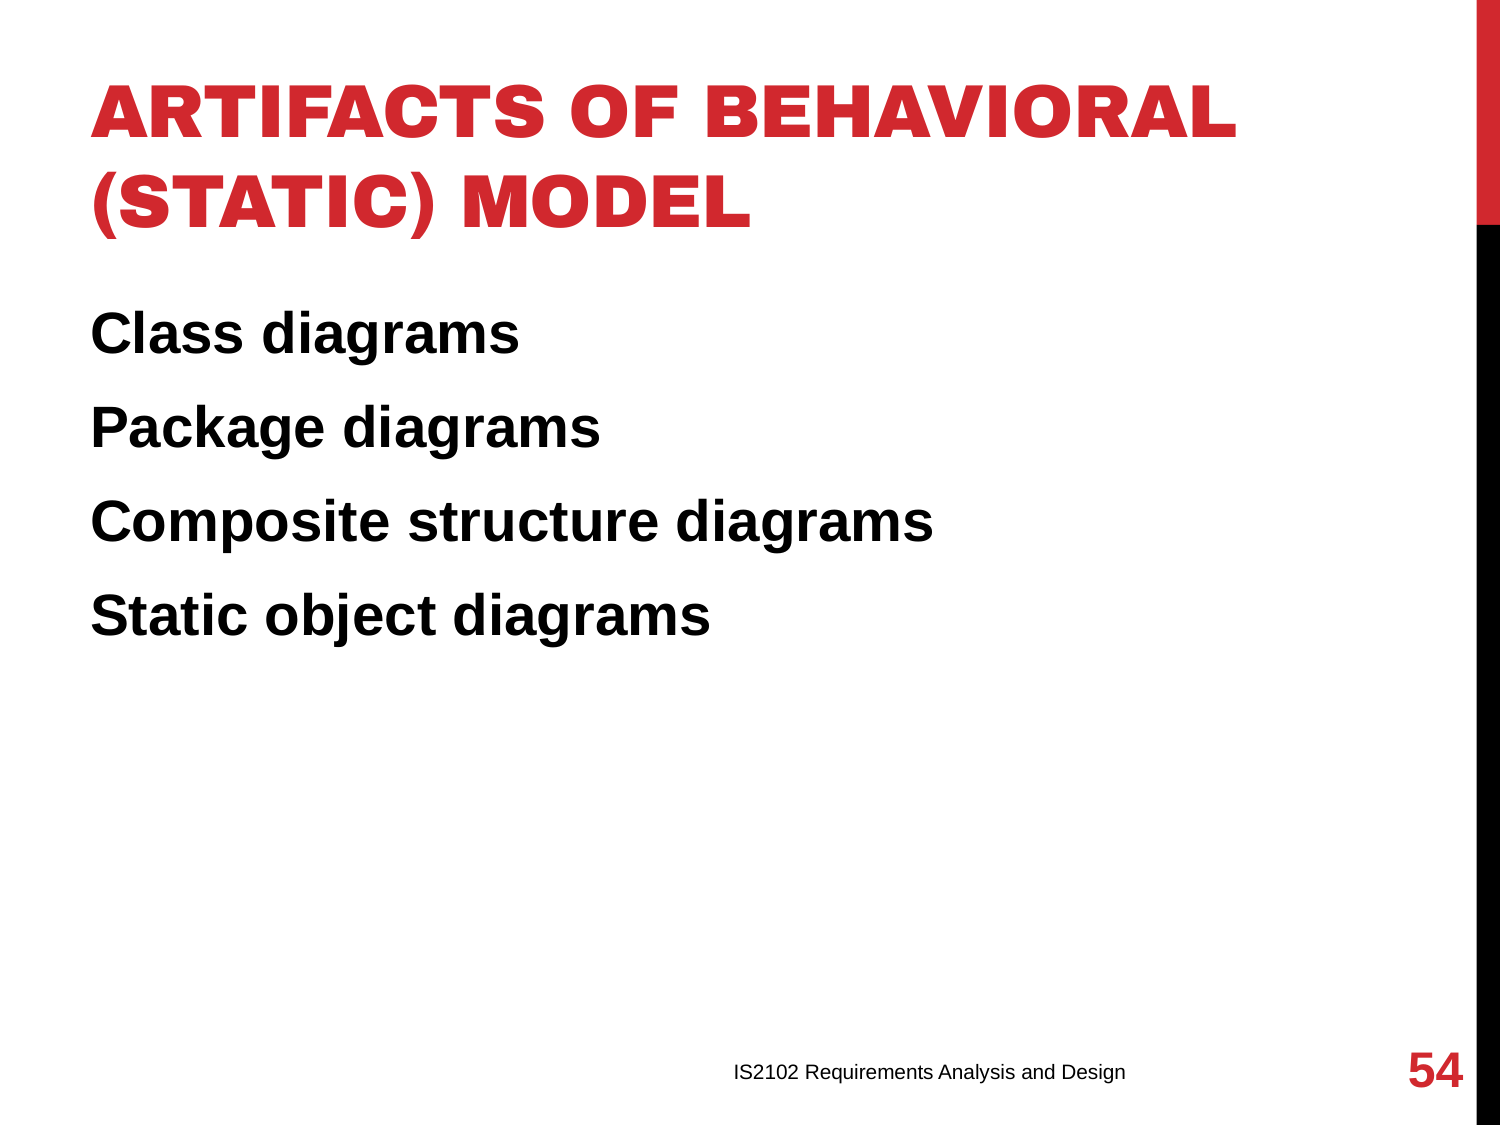

# Artifacts of Behavioral (static) Model
Class diagrams
Package diagrams
Composite structure diagrams
Static object diagrams
54
IS2102 Requirements Analysis and Design